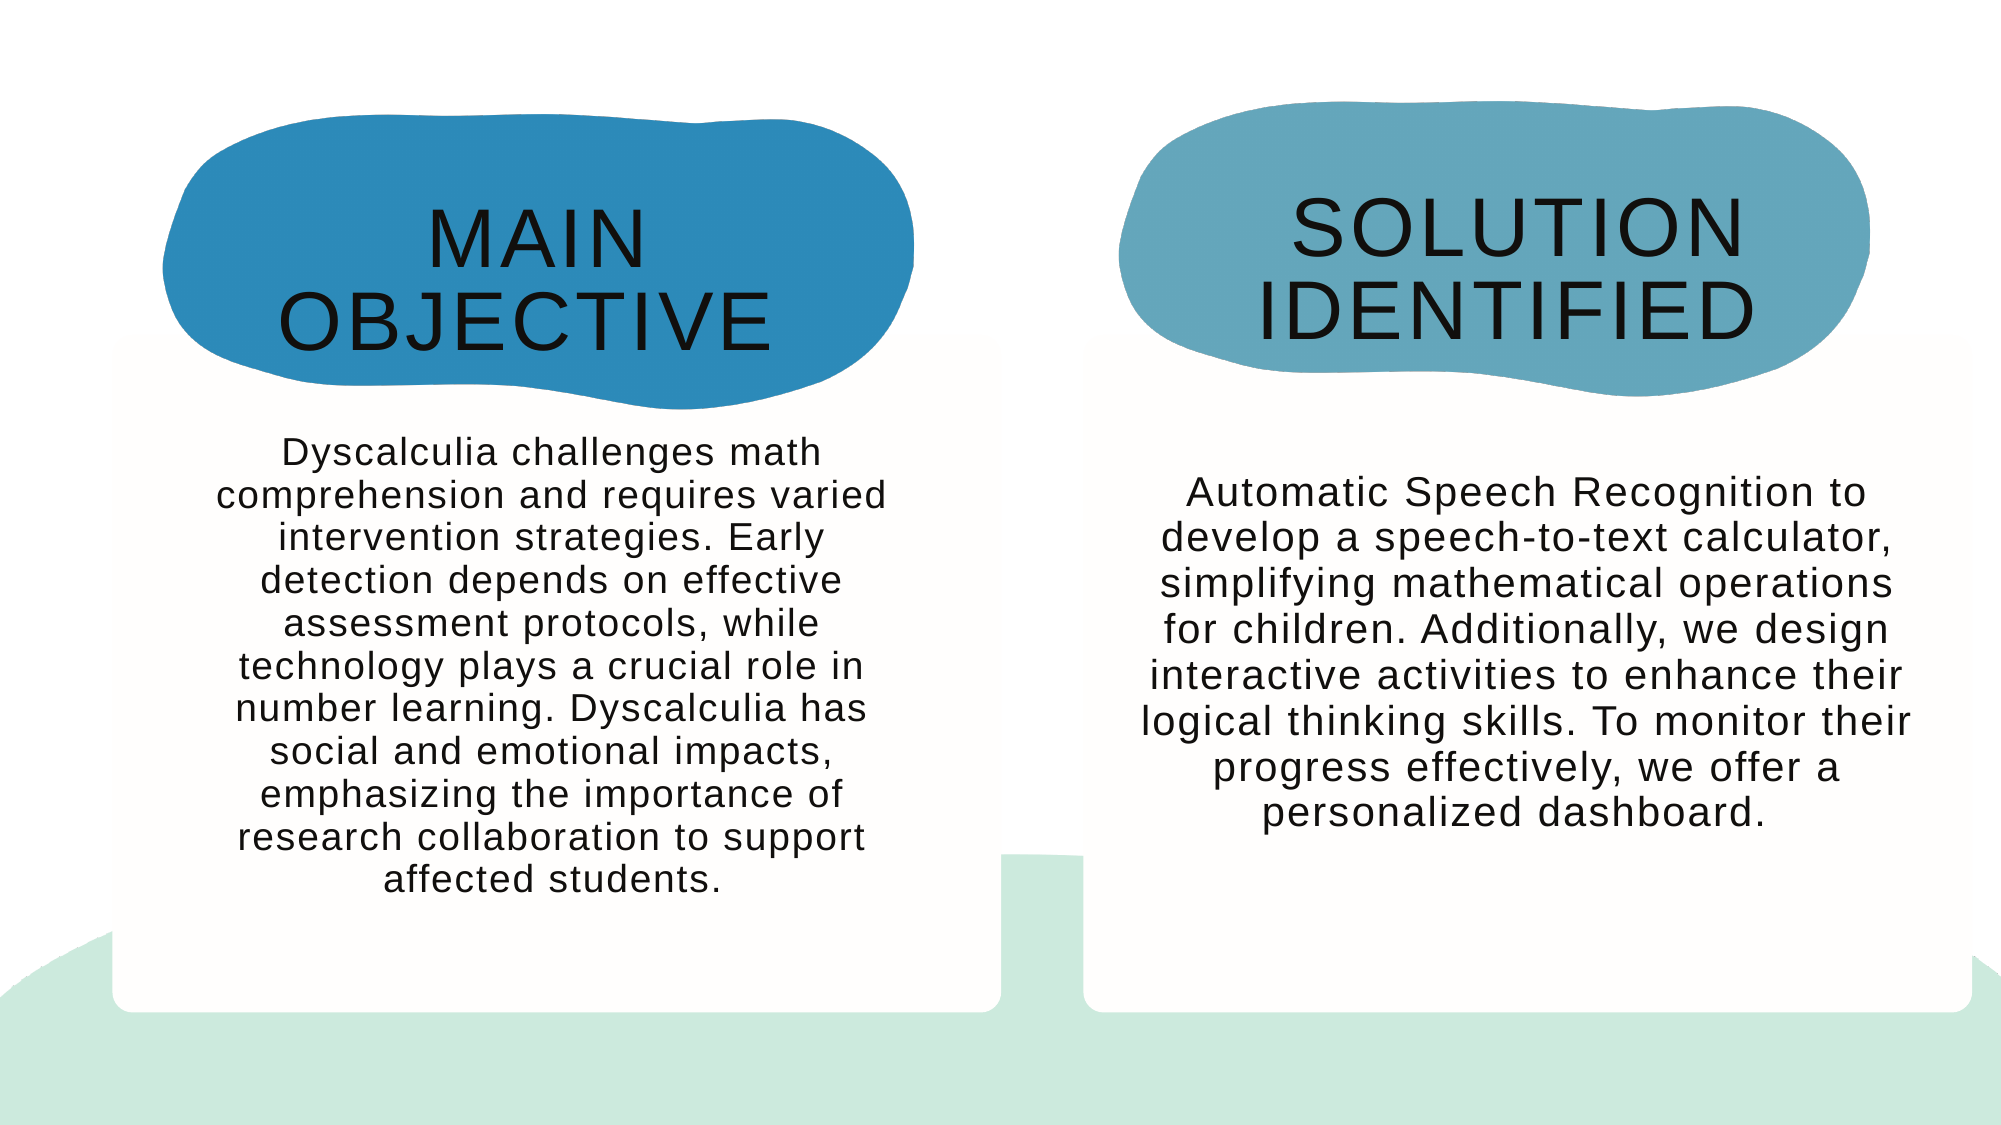

SOLUTION IDENTIFIED
MAIN OBJECTIVE

Dyscalculia challenges math comprehension and requires varied intervention strategies. Early detection depends on effective assessment protocols, while technology plays a crucial role in number learning. Dyscalculia has social and emotional impacts, emphasizing the importance of research collaboration to support affected students.

Automatic Speech Recognition to develop a speech-to-text calculator, simplifying mathematical operations for children. Additionally, we design interactive activities to enhance their logical thinking skills. To monitor their progress effectively, we offer a personalized dashboard.